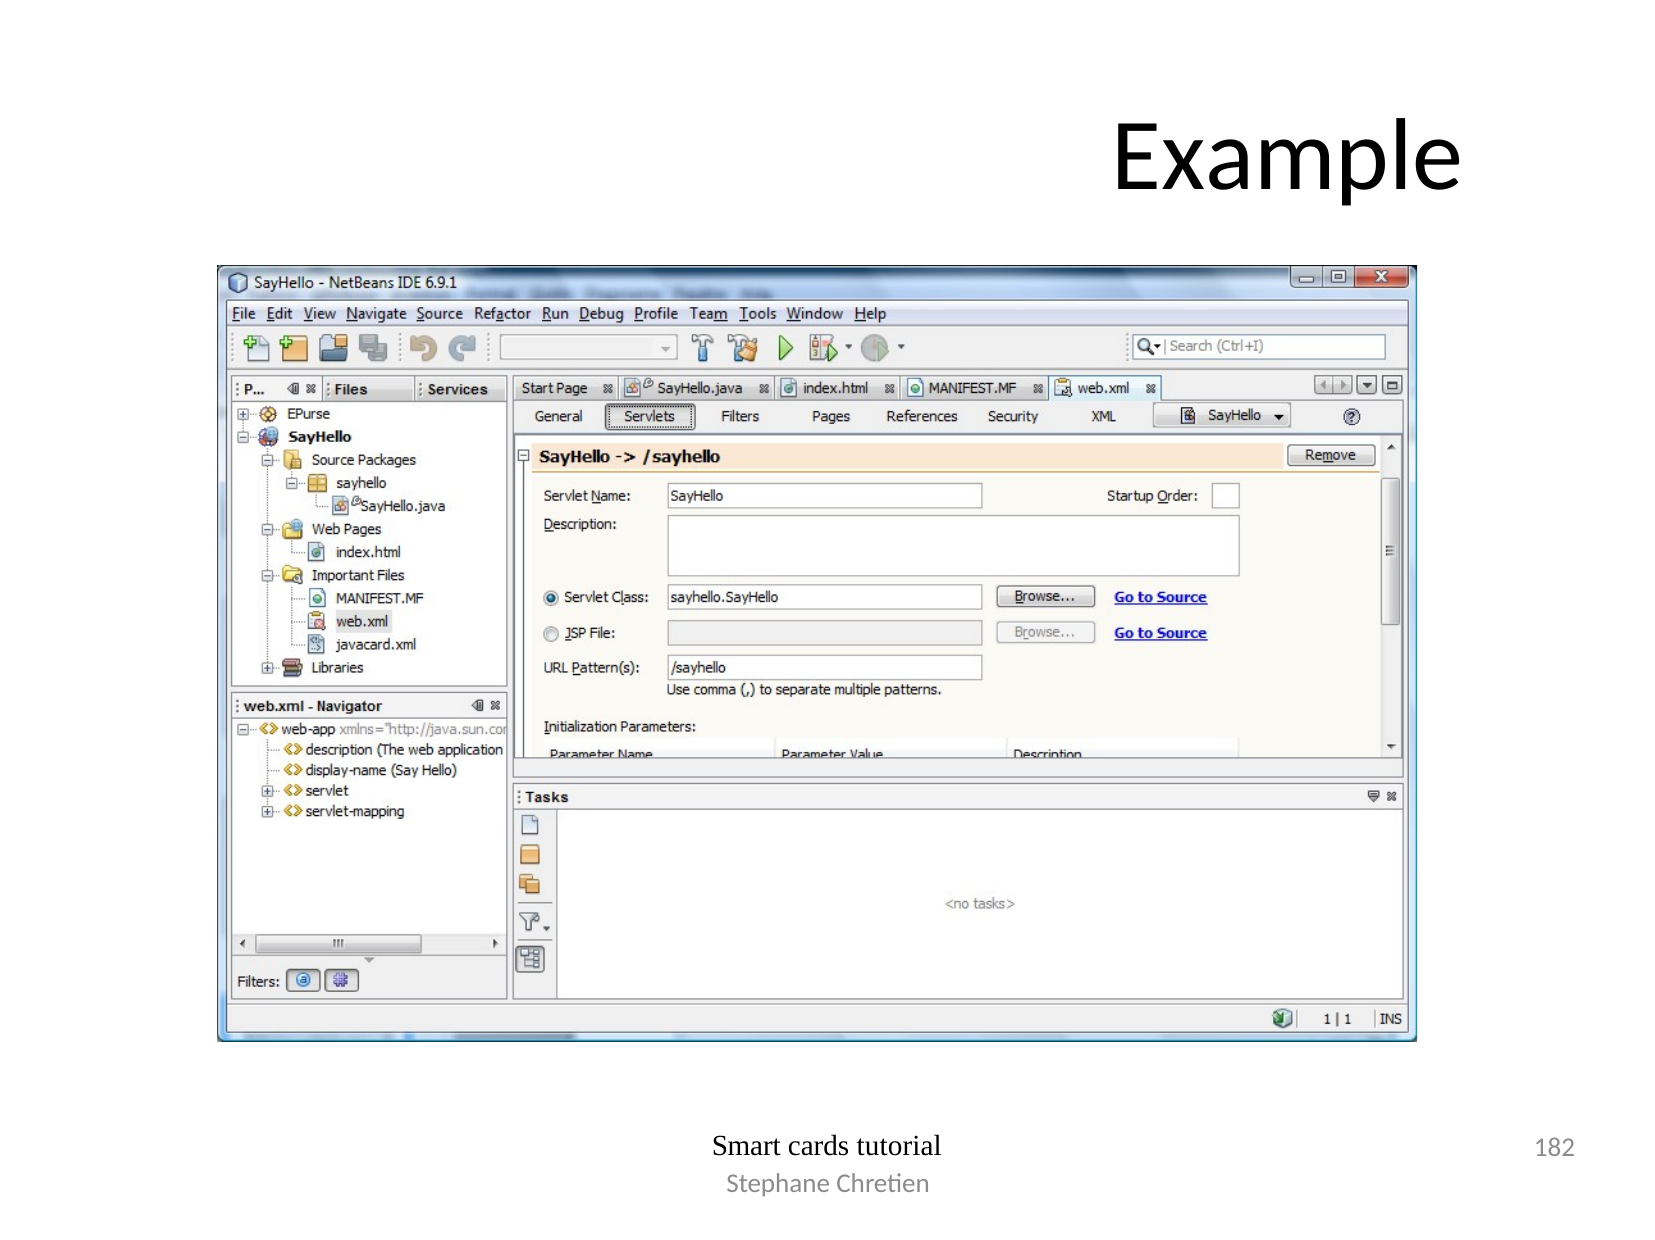

# Example

182
Smart cards tutorial
Stephane Chretien